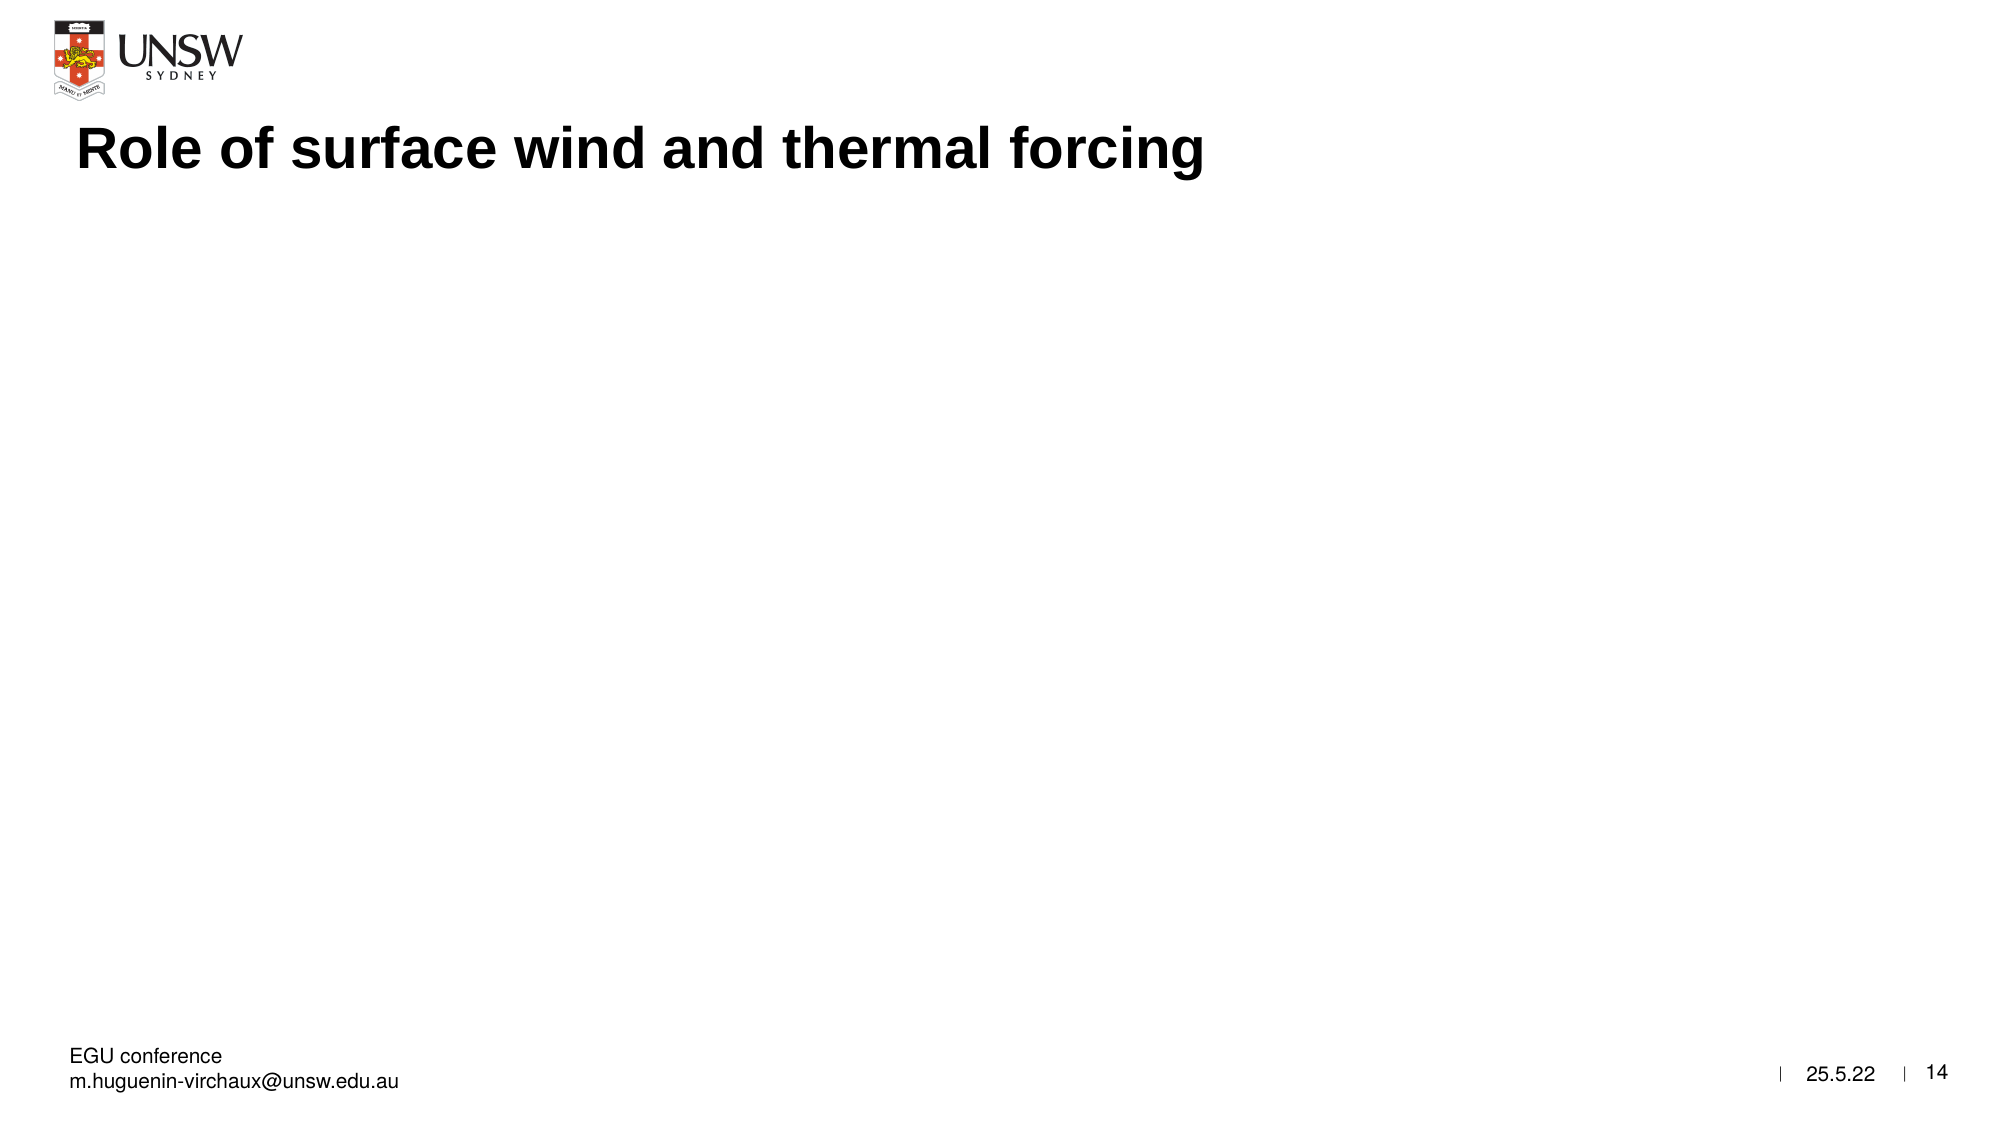

# Role of surface wind and thermal forcing

EGU conference
m.huguenin-virchaux@unsw.edu.au
25.5.22
14